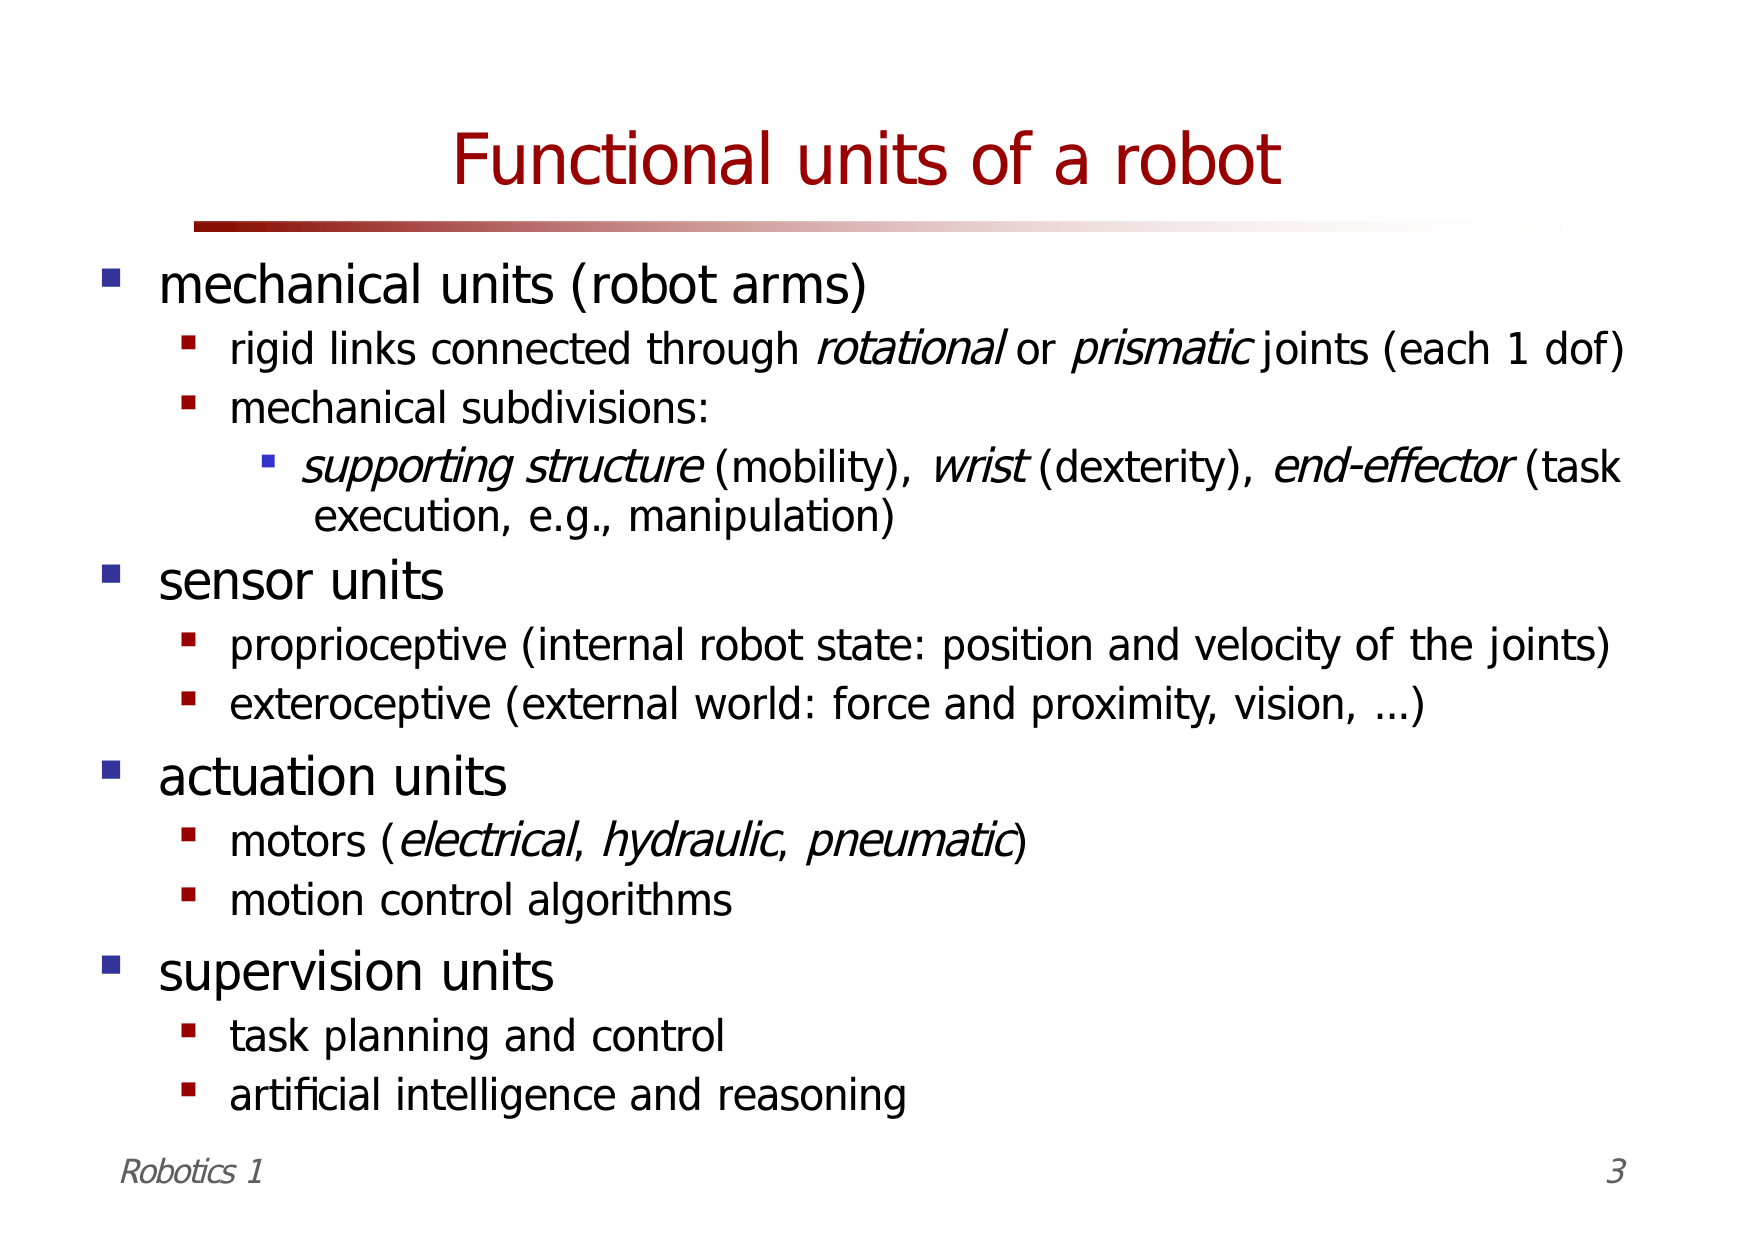

# Functional units of a robot

mechanical units (robot arms)
rigid links connected through rotational or prismatic joints (each 1 dof)
mechanical subdivisions:
supporting structure (mobility), wrist (dexterity), end-effector (task  execution, e.g., manipulation)
sensor units
proprioceptive (internal robot state: position and velocity of the joints)
exteroceptive (external world: force and proximity, vision, …)
actuation units
motors (electrical, hydraulic, pneumatic)
motion control algorithms
supervision units
task planning and control
artificial intelligence and reasoning
Robotics 1
3